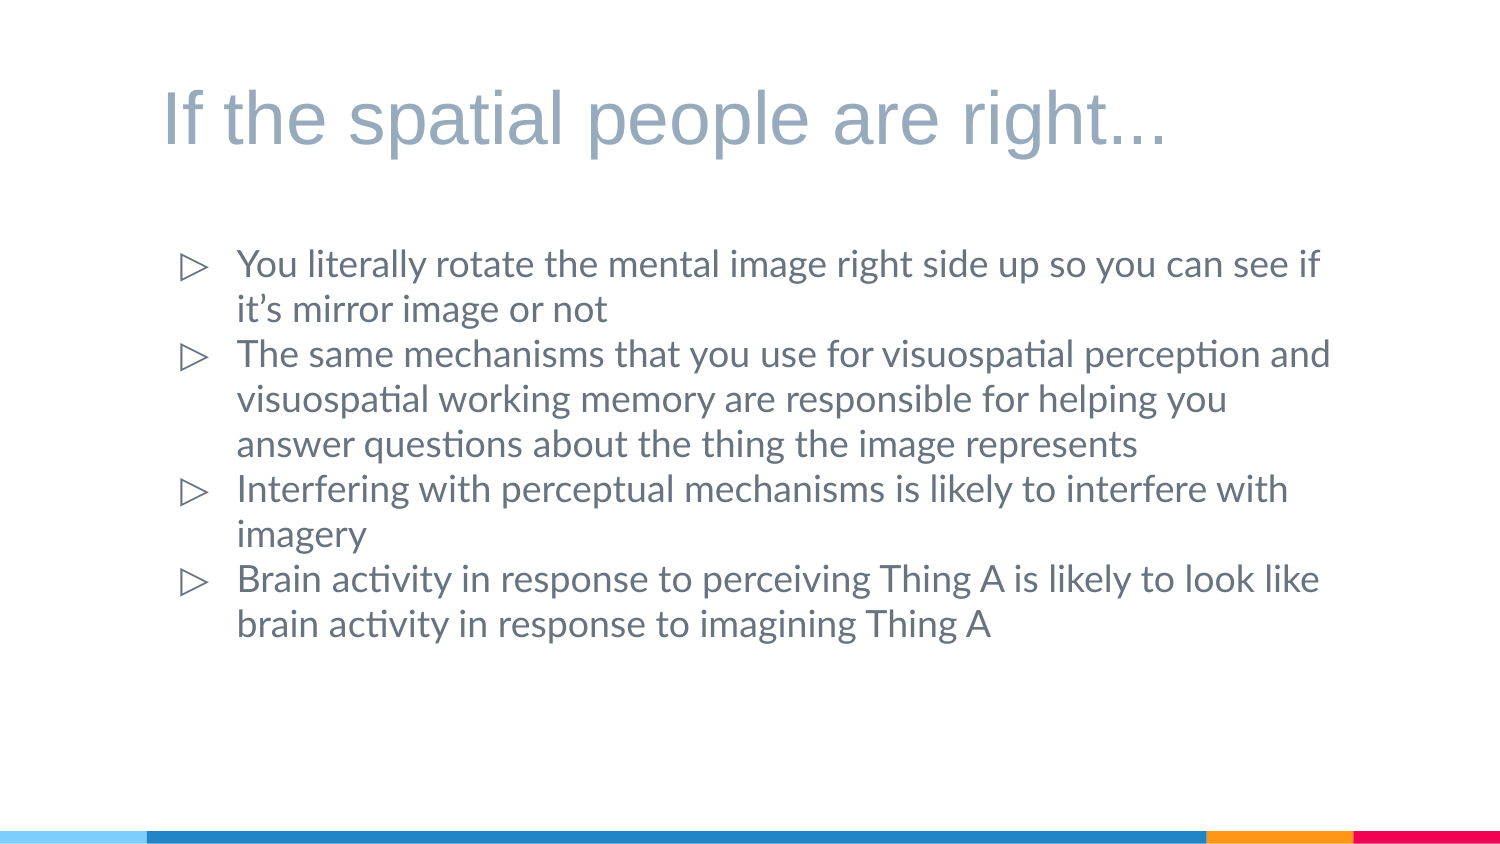

# If the spatial people are right...
You literally rotate the mental image right side up so you can see if it’s mirror image or not
The same mechanisms that you use for visuospatial perception and visuospatial working memory are responsible for helping you answer questions about the thing the image represents
Interfering with perceptual mechanisms is likely to interfere with imagery
Brain activity in response to perceiving Thing A is likely to look like brain activity in response to imagining Thing A